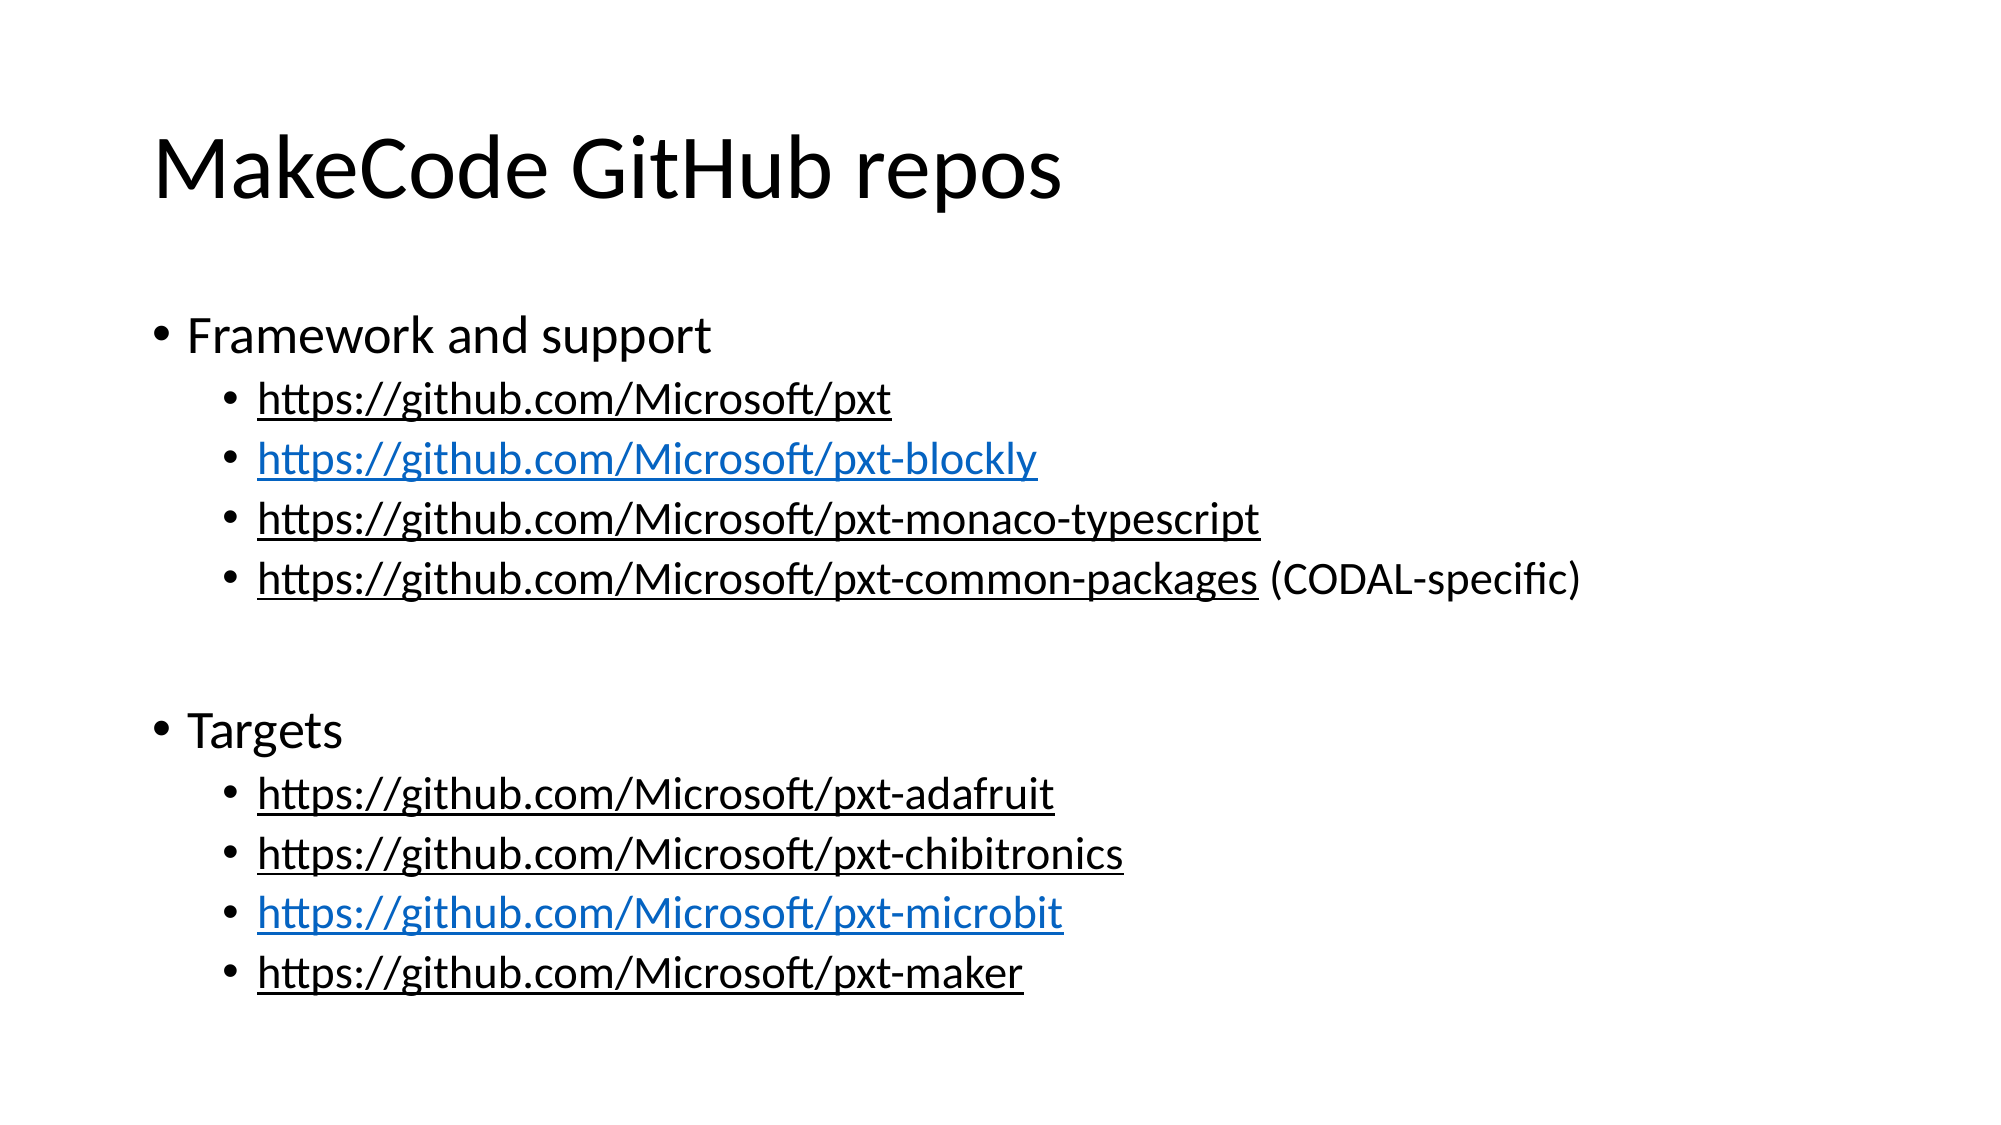

# MakeCode GitHub repos
Framework and support
https://github.com/Microsoft/pxt
https://github.com/Microsoft/pxt-blockly
https://github.com/Microsoft/pxt-monaco-typescript
https://github.com/Microsoft/pxt-common-packages (CODAL-specific)

Targets
https://github.com/Microsoft/pxt-adafruit
https://github.com/Microsoft/pxt-chibitronics
https://github.com/Microsoft/pxt-microbit
https://github.com/Microsoft/pxt-maker